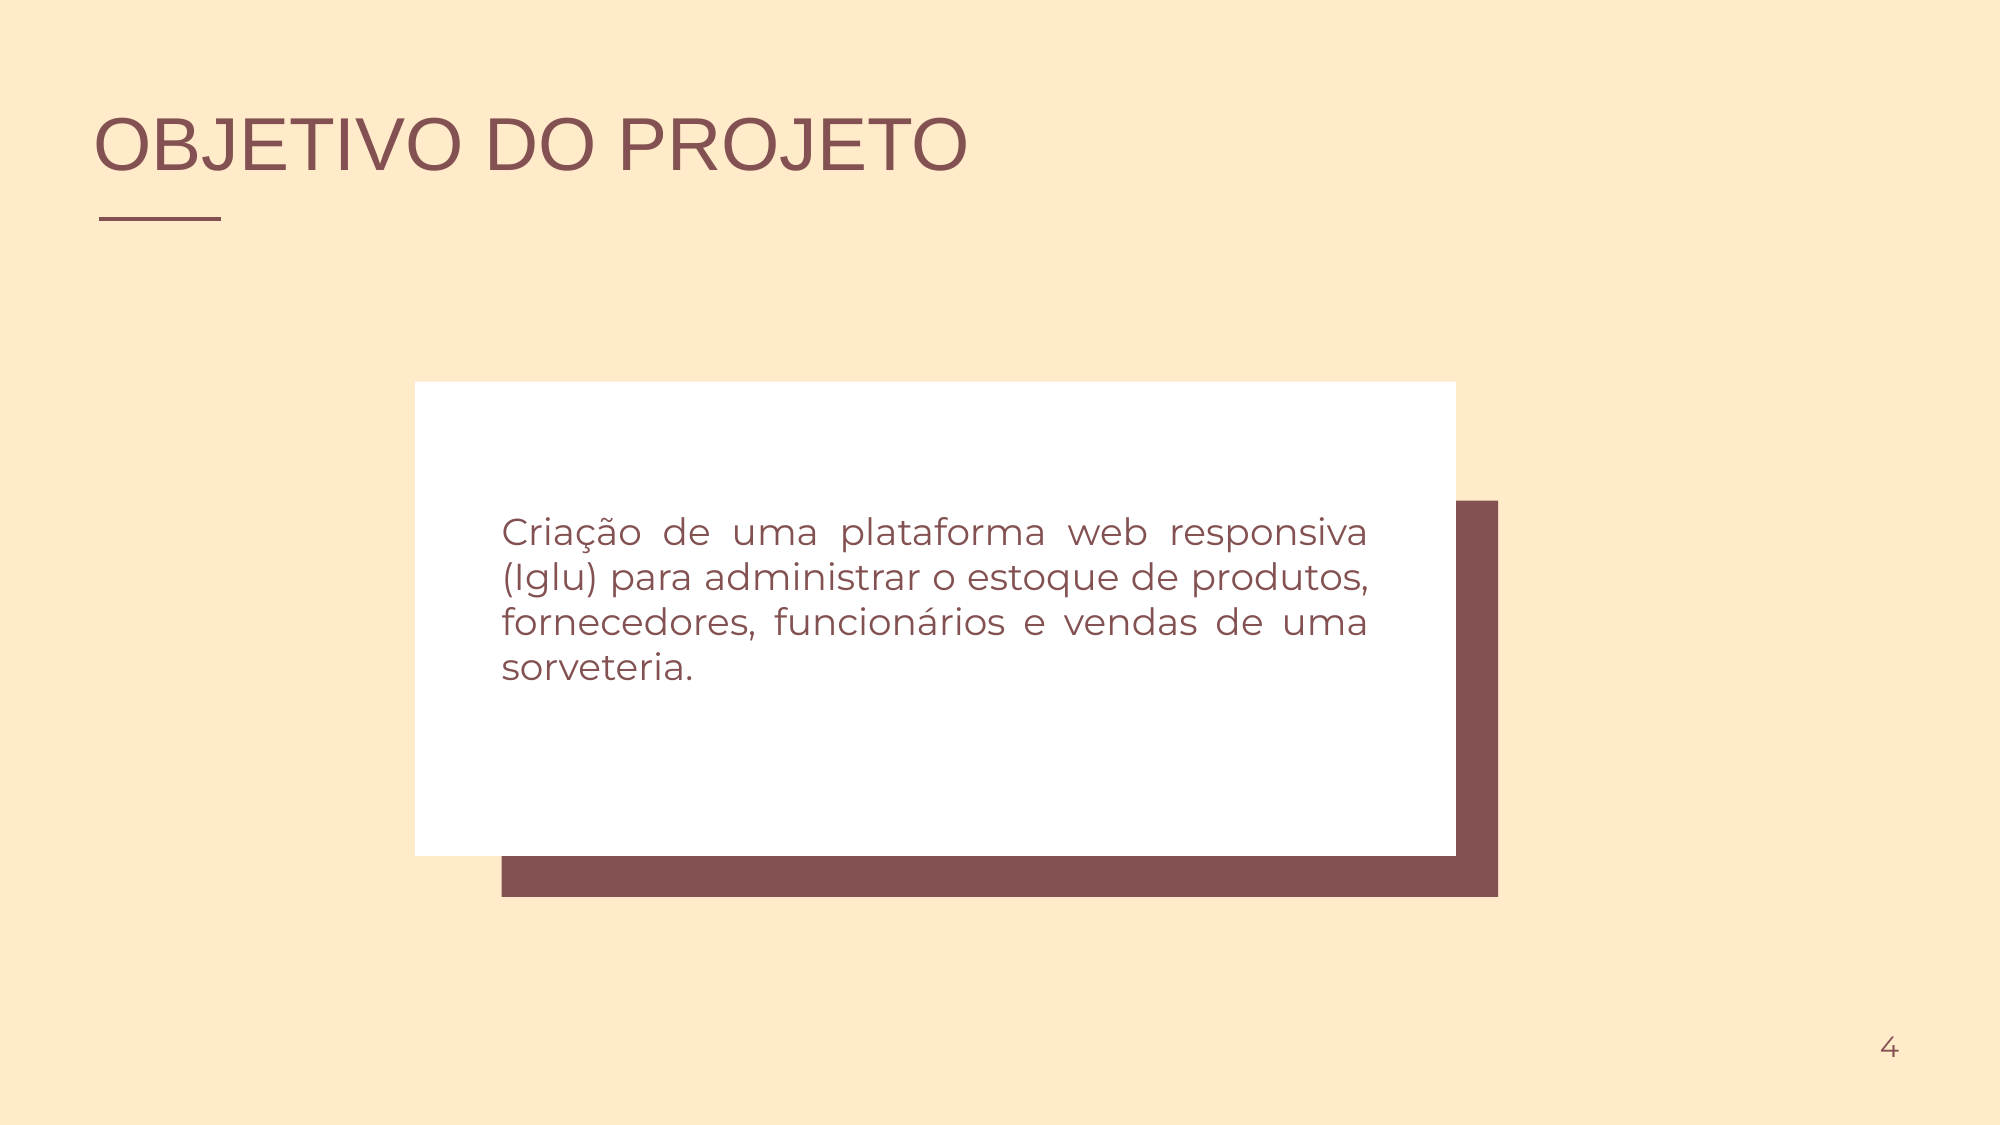

OBJETIVO DO PROJETO

Criação de uma plataforma web responsiva (Iglu) para administrar o estoque de produtos, fornecedores, funcionários e vendas de uma sorveteria.

4